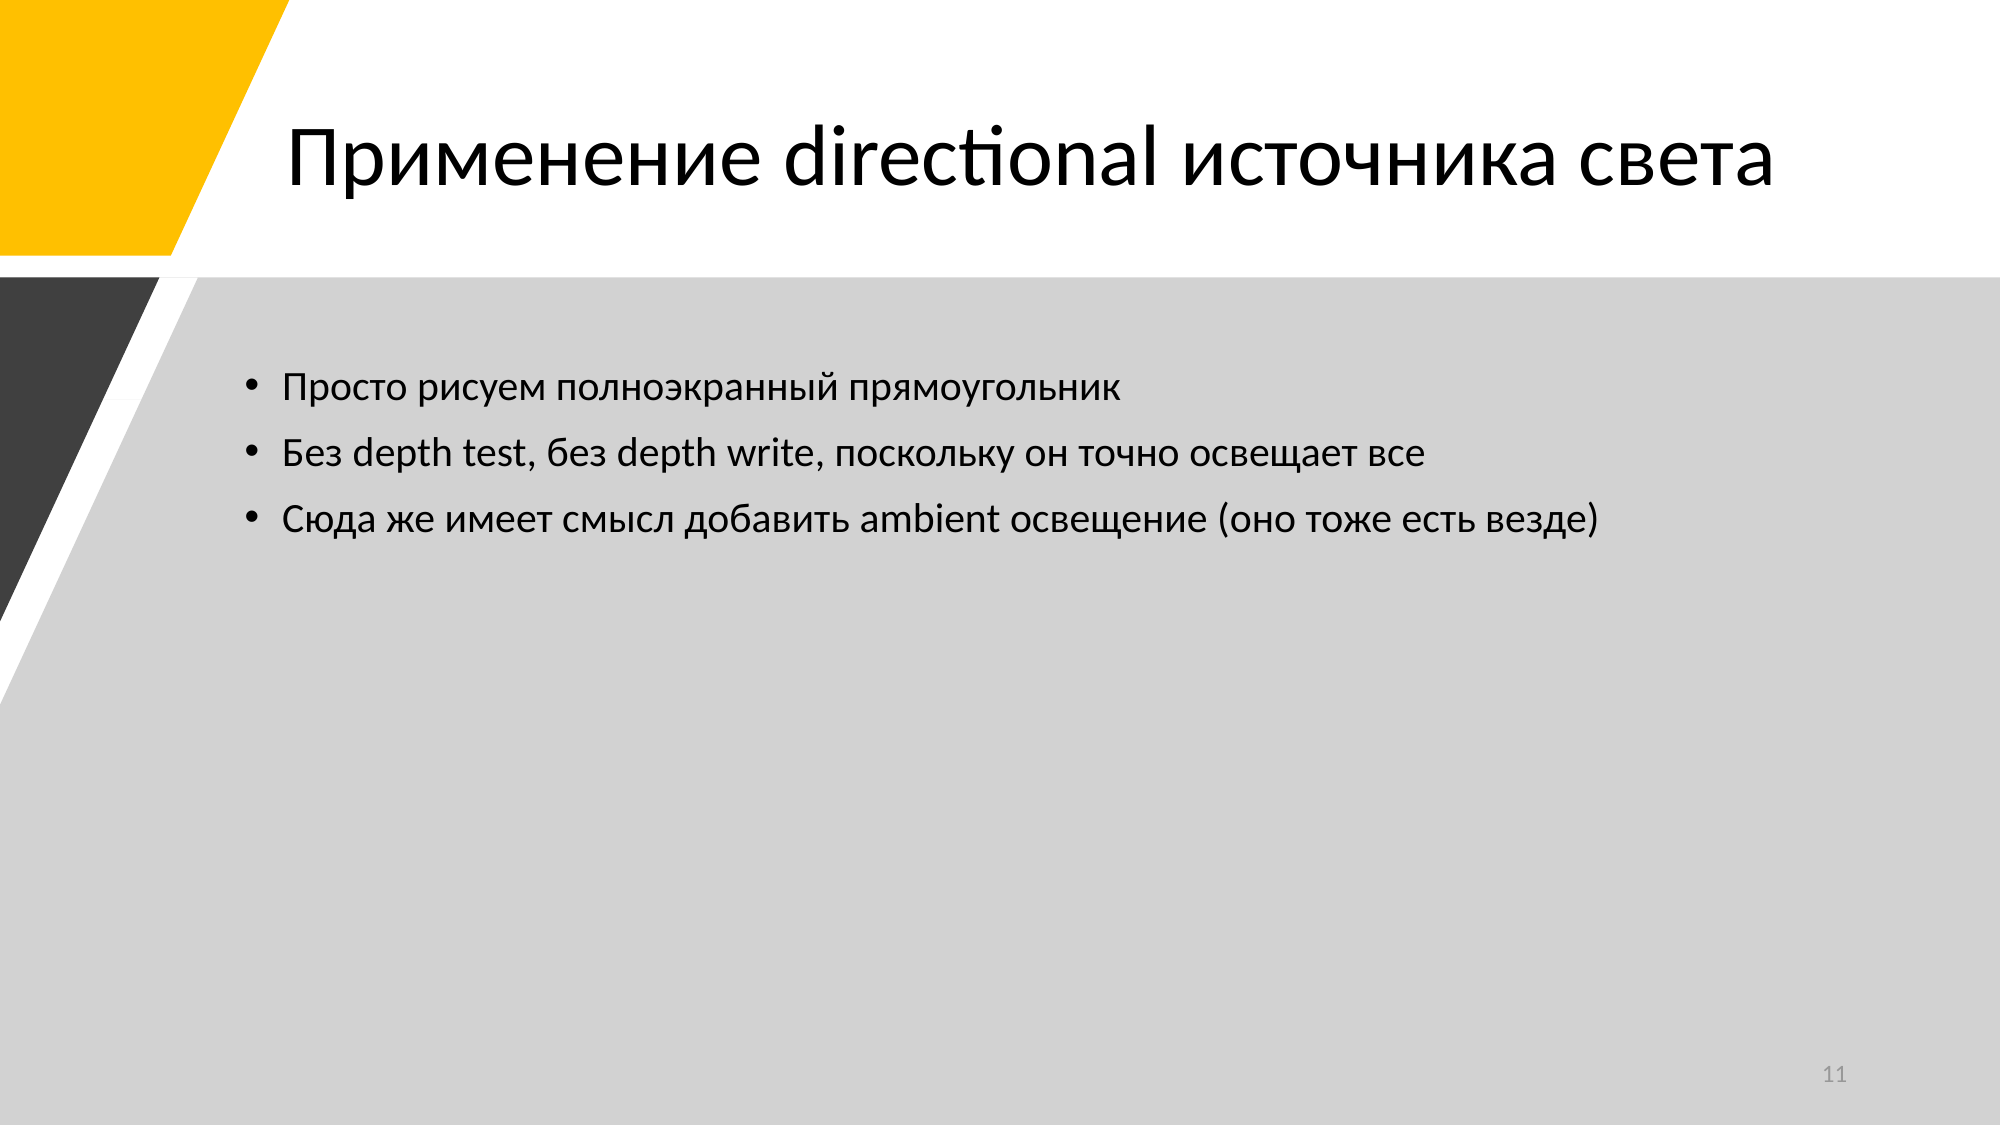

# Применение directional источника света

Просто рисуем полноэкранный прямоугольник
Без depth test, без depth write, поскольку он точно освещает все
Сюда же имеет смысл добавить ambient освещение (оно тоже есть везде)
11